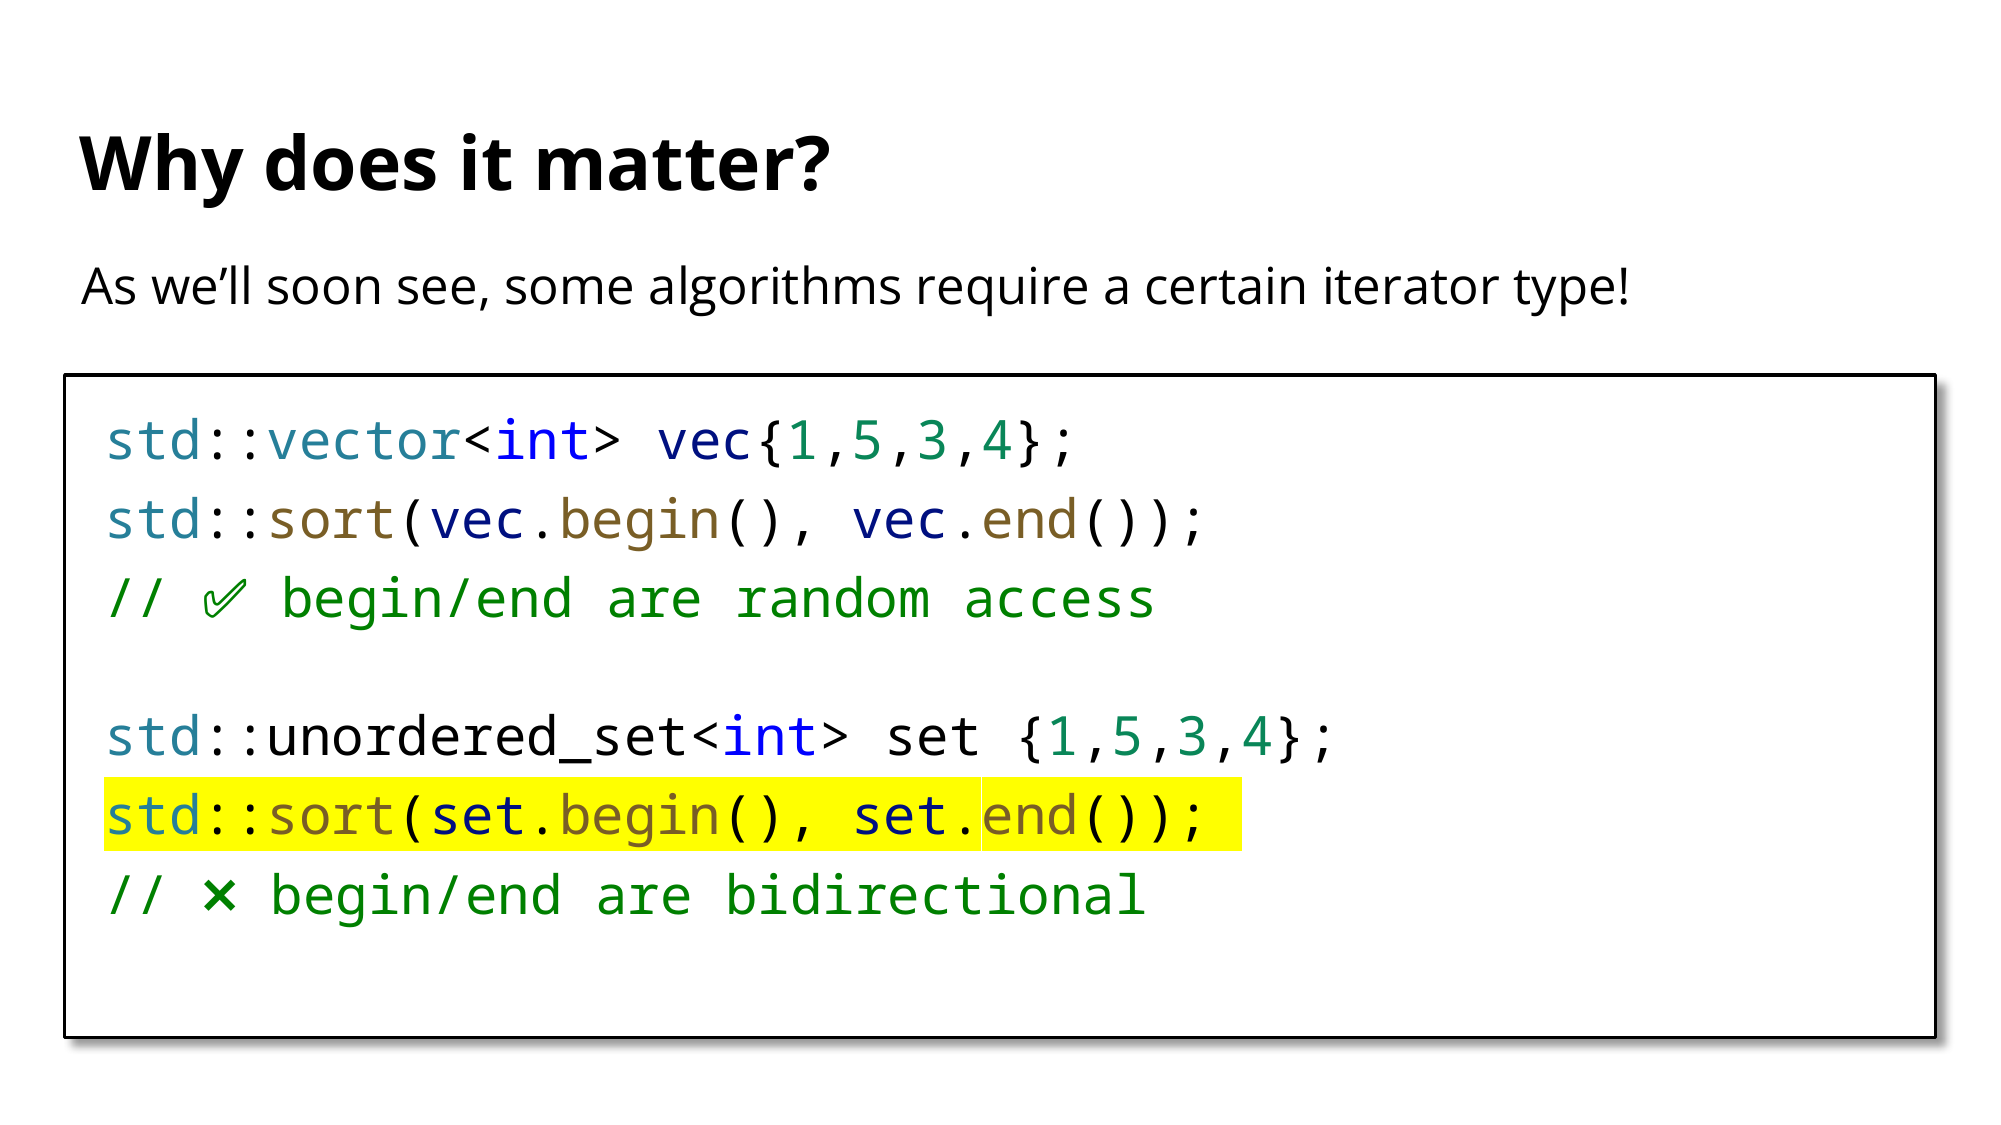

# Why does it matter?
As we’ll soon see, some algorithms require a certain iterator type!
std::vector<int> vec{1,5,3,4};
std::sort(vec.begin(), vec.end());
// ✅ begin/end are random access
std::unordered_set<int> set {1,5,3,4};
std::sort(set.begin(), set.end());
// ❌ begin/end are bidirectional